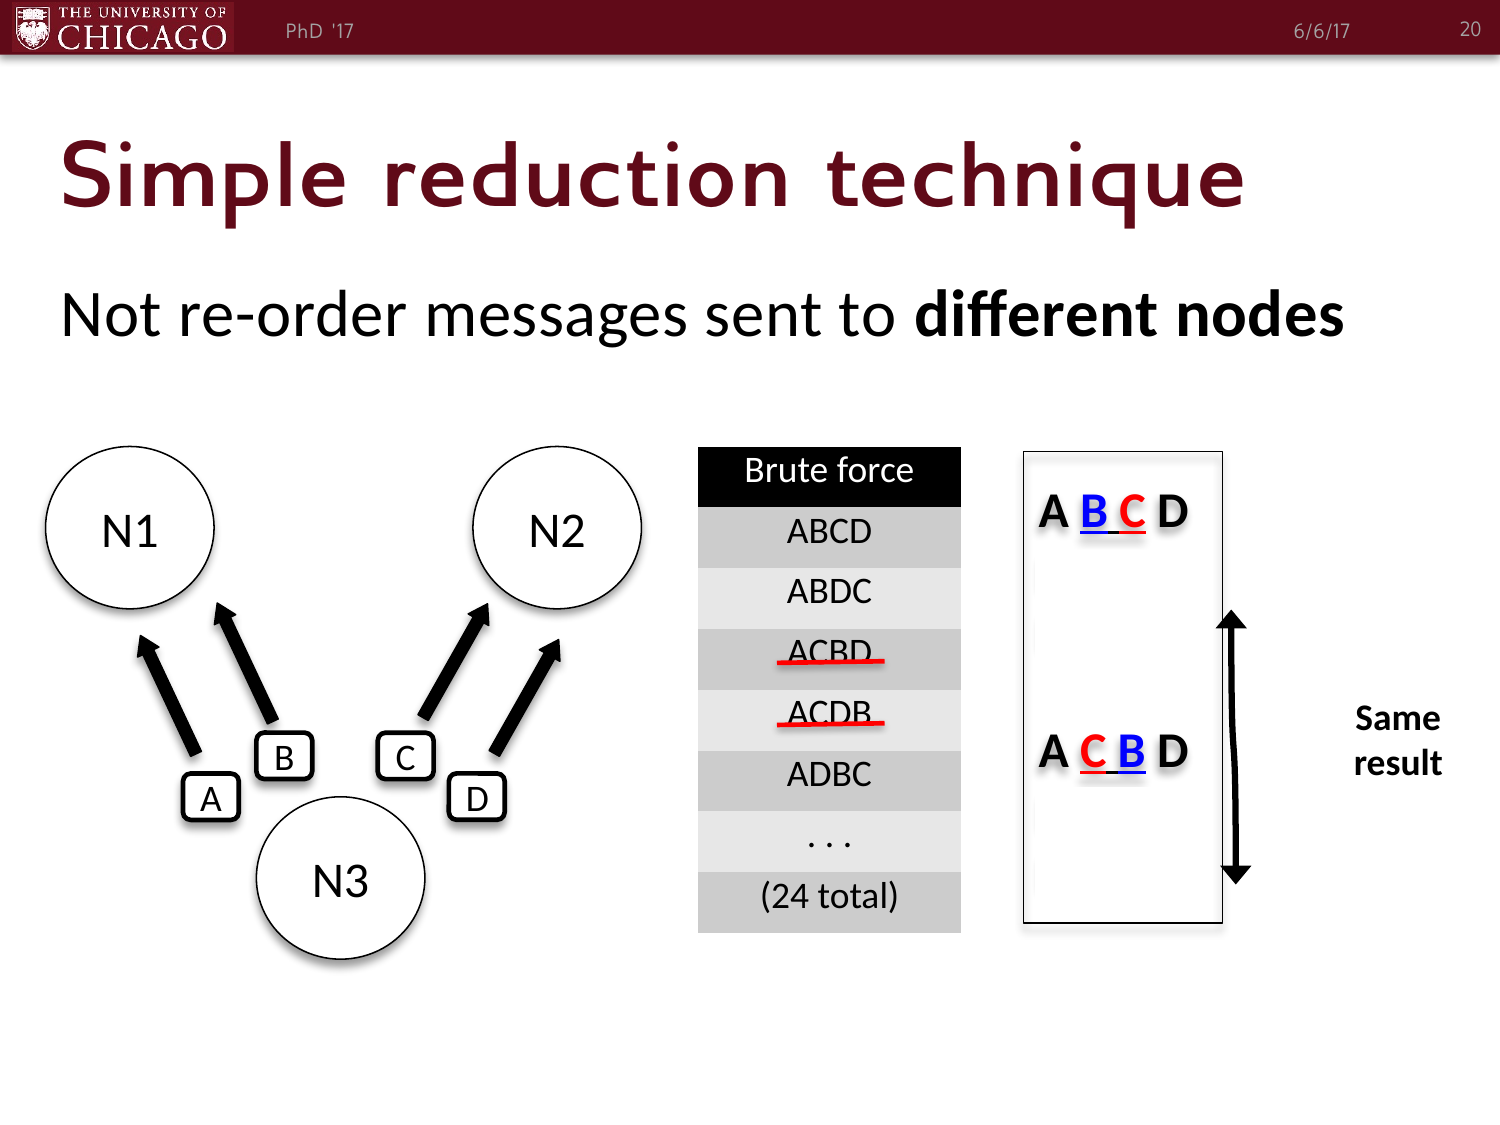

20
PhD '17
6/6/17
# Simple reduction technique
Not re-order messages sent to different nodes

N1
N2
| Brute force |
| --- |
| ABCD |
| ABDC |
| ACBD |
| ACDB |
| ADBC |
| . . . |
| (24 total) |
A B C D
N1: A B
N2: C D

A C B D
N1: A B
N2: C D

Same result
B
C
D
A

N3